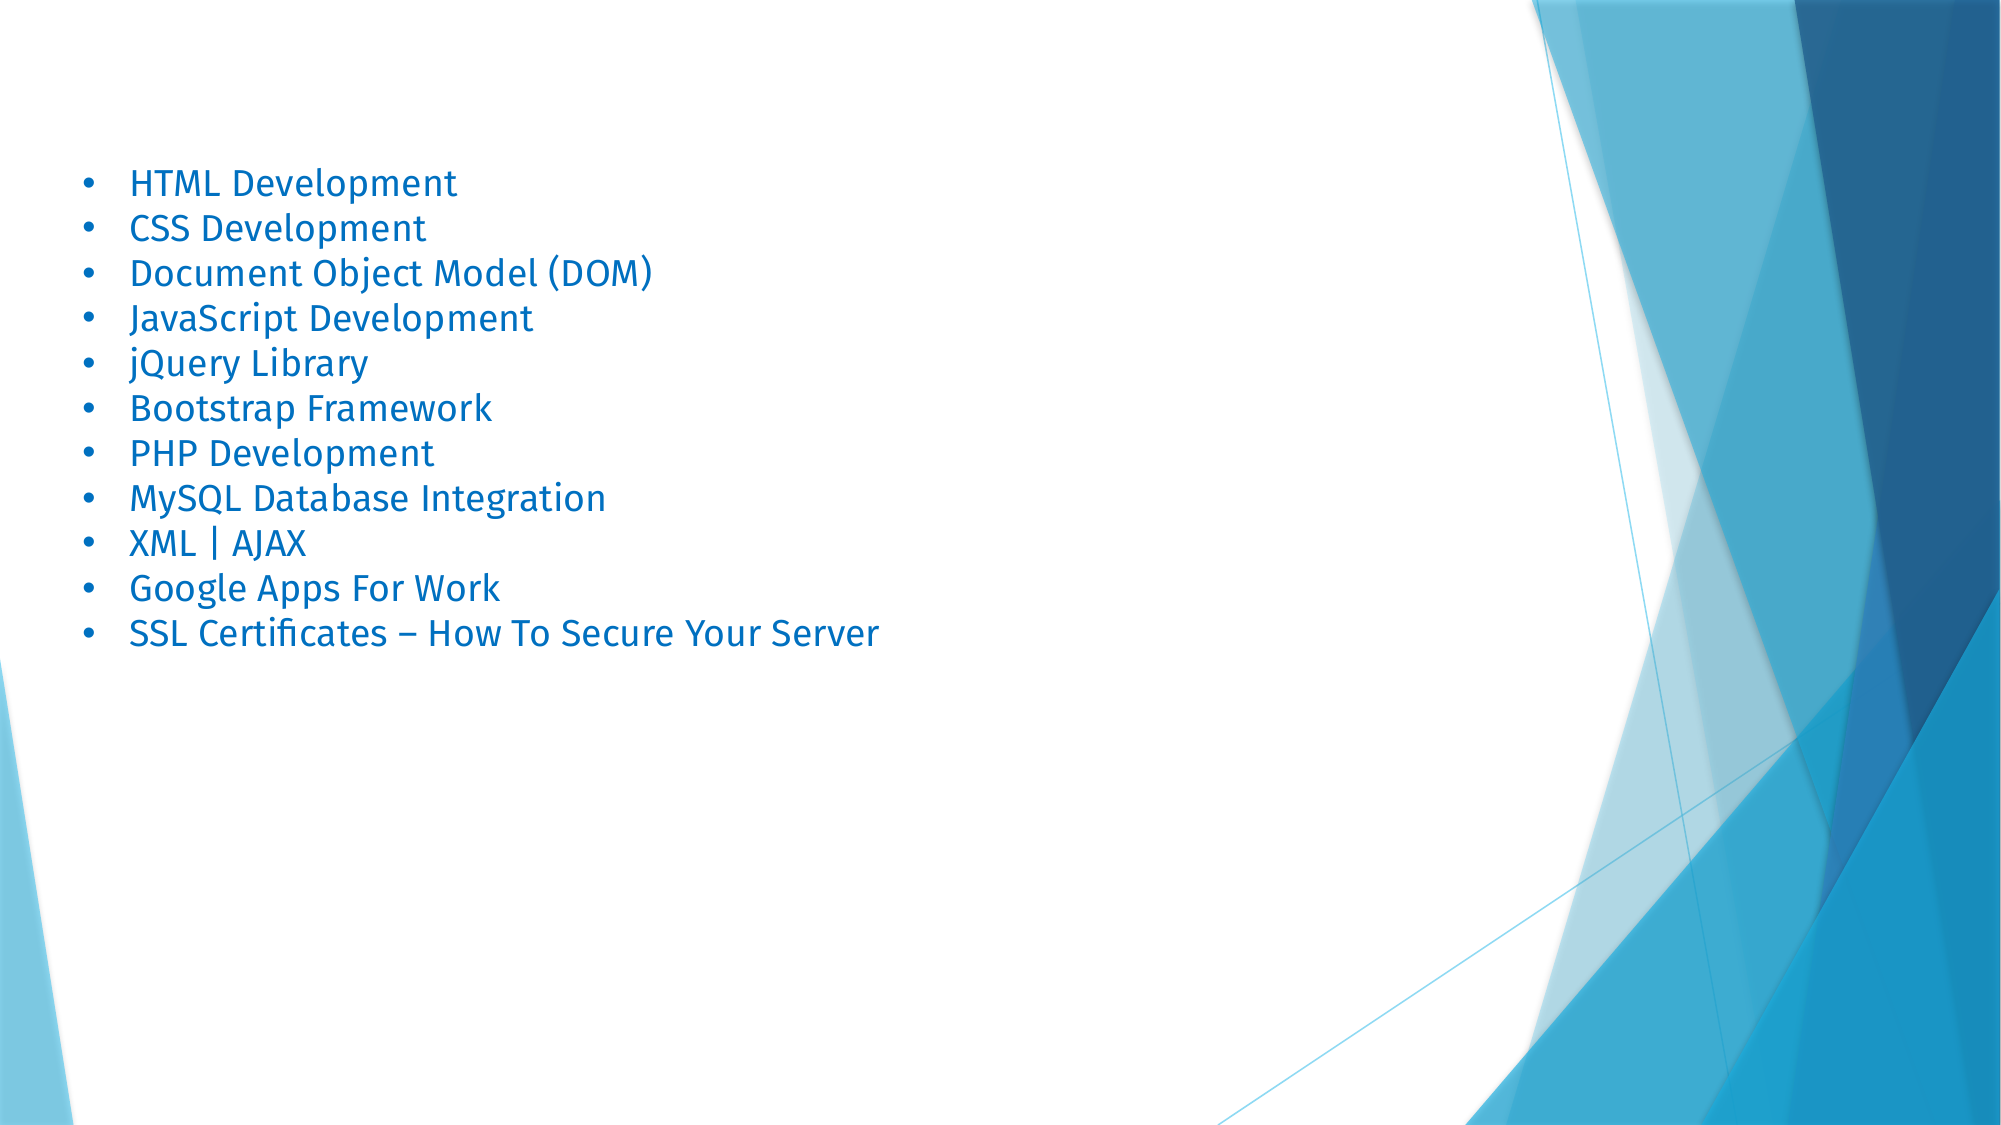

HTML Development
CSS Development
Document Object Model (DOM)
JavaScript Development
jQuery Library
Bootstrap Framework
PHP Development
MySQL Database Integration
XML | AJAX
Google Apps For Work
SSL Certificates – How To Secure Your Server